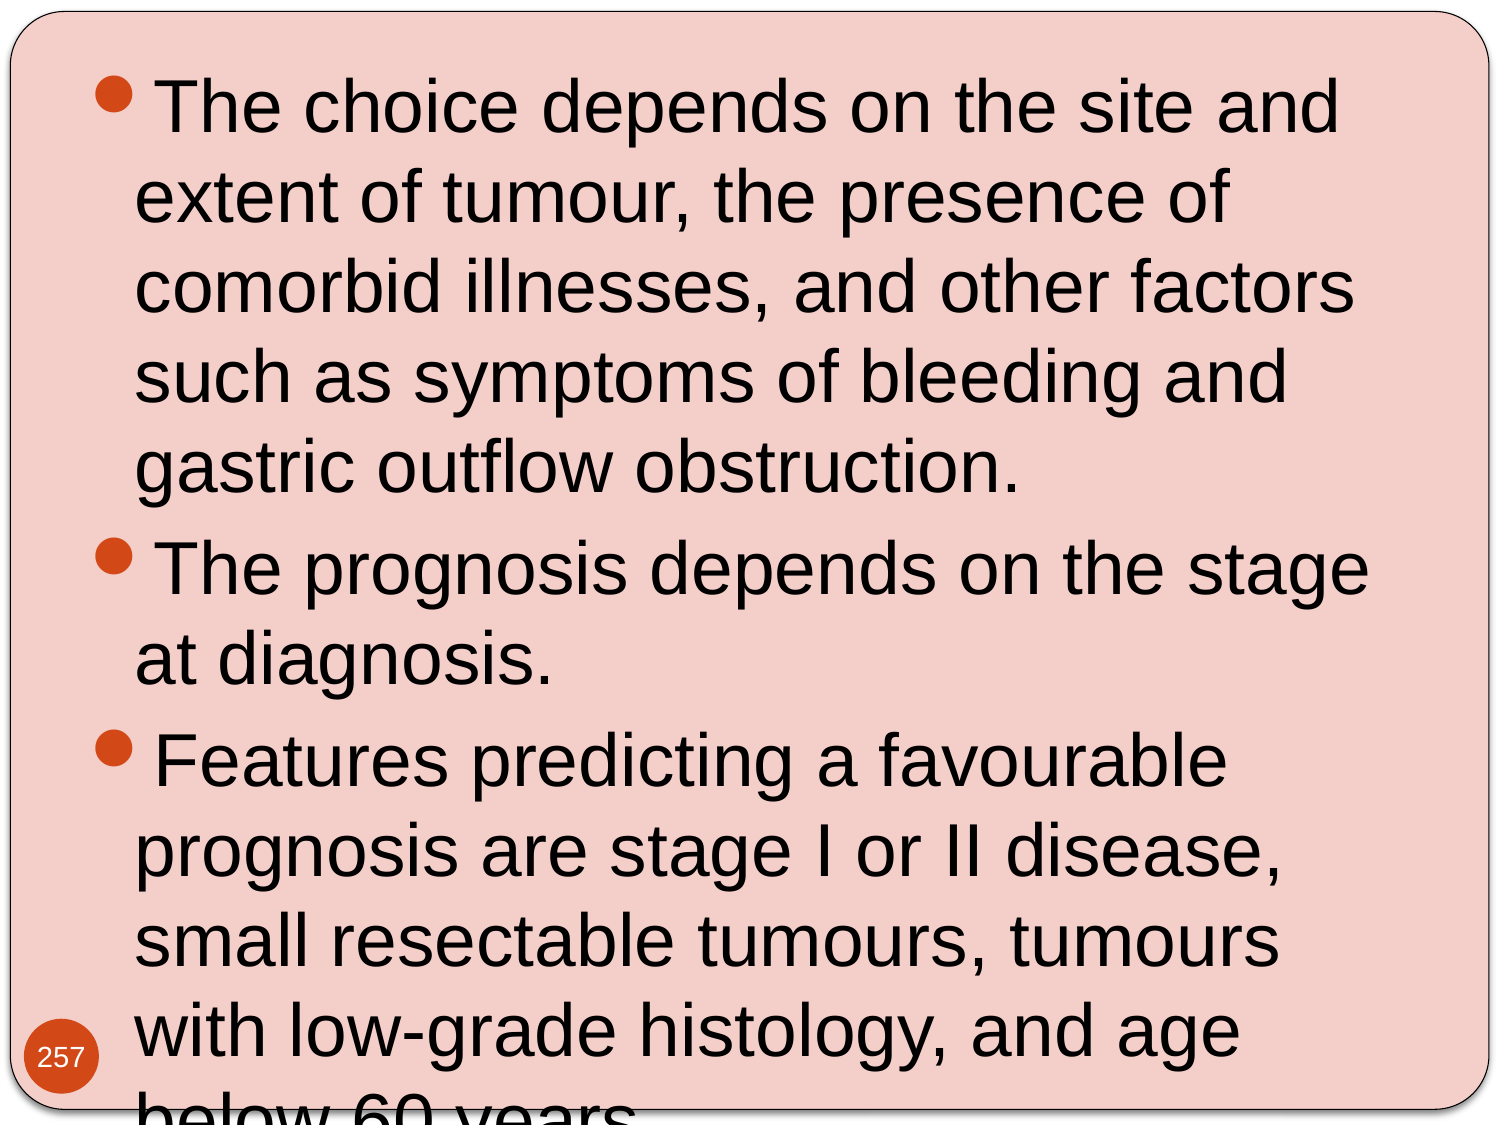

The choice depends on the site and extent of tumour, the presence of comorbid illnesses, and other factors such as symptoms of bleeding and gastric outflow obstruction.
The prognosis depends on the stage at diagnosis.
Features predicting a favourable prognosis are stage I or II disease, small resectable tumours, tumours with low-grade histology, and age below 60 years.
257